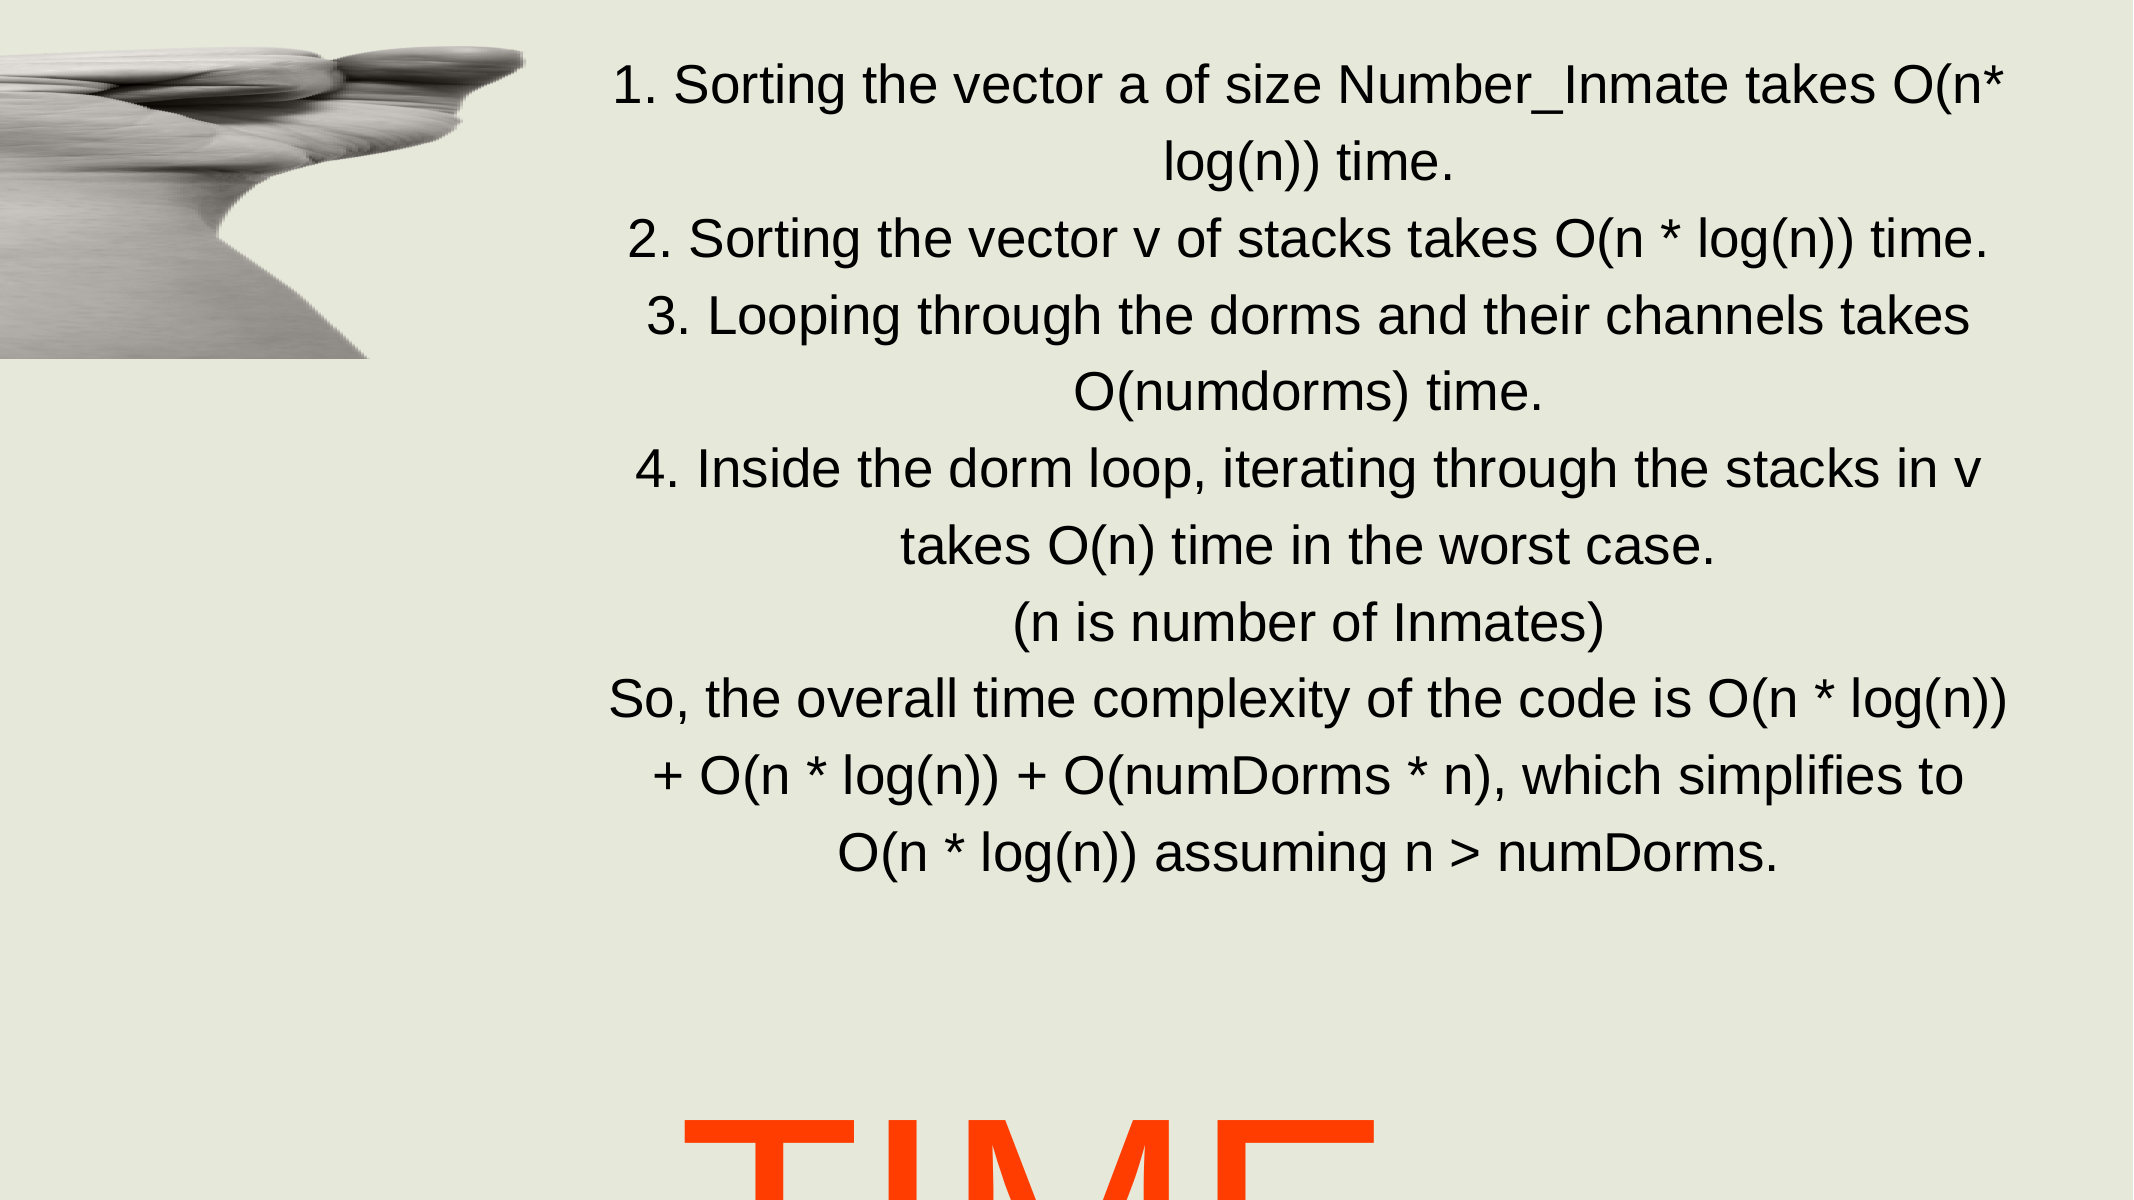

1. Sorting the vector a of size Number_Inmate takes O(n* log(n)) time.
2. Sorting the vector v of stacks takes O(n * log(n)) time.
3. Looping through the dorms and their channels takes O(numdorms) time.
4. Inside the dorm loop, iterating through the stacks in v takes O(n) time in the worst case.
(n is number of Inmates)
So, the overall time complexity of the code is O(n * log(n)) + O(n * log(n)) + O(numDorms * n), which simplifies to O(n * log(n)) assuming n > numDorms.
TIME-COMPLEXITY